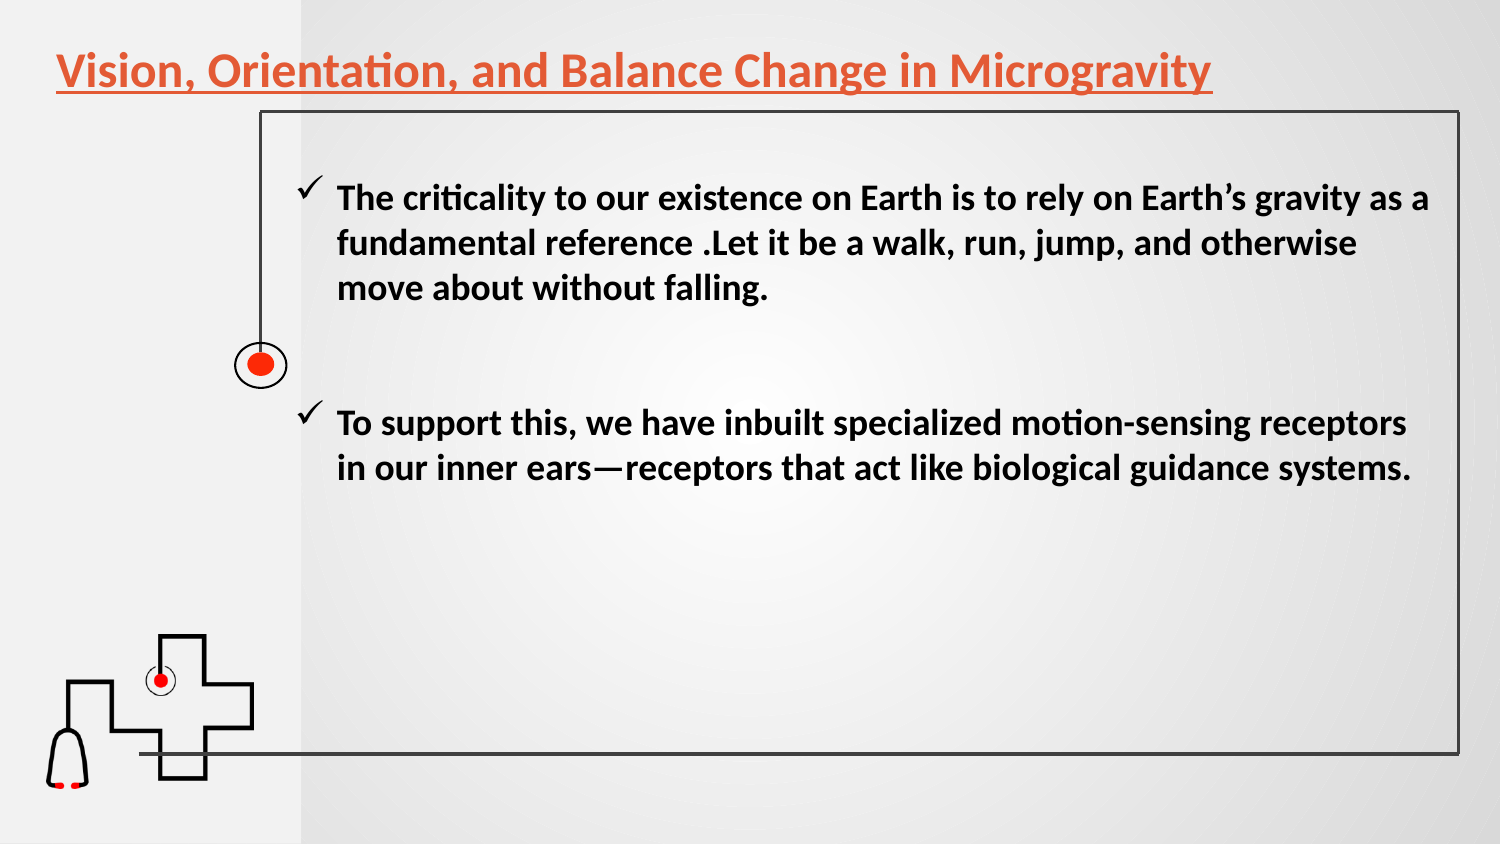

The criticality to our existence on Earth is to rely on Earth’s gravity as a fundamental reference .Let it be a walk, run, jump, and otherwise move about without falling.

To support this, we have inbuilt specialized motion-sensing receptors in our inner ears—receptors that act like biological guidance systems.

Vision, Orientation, and Balance Change in Microgravity